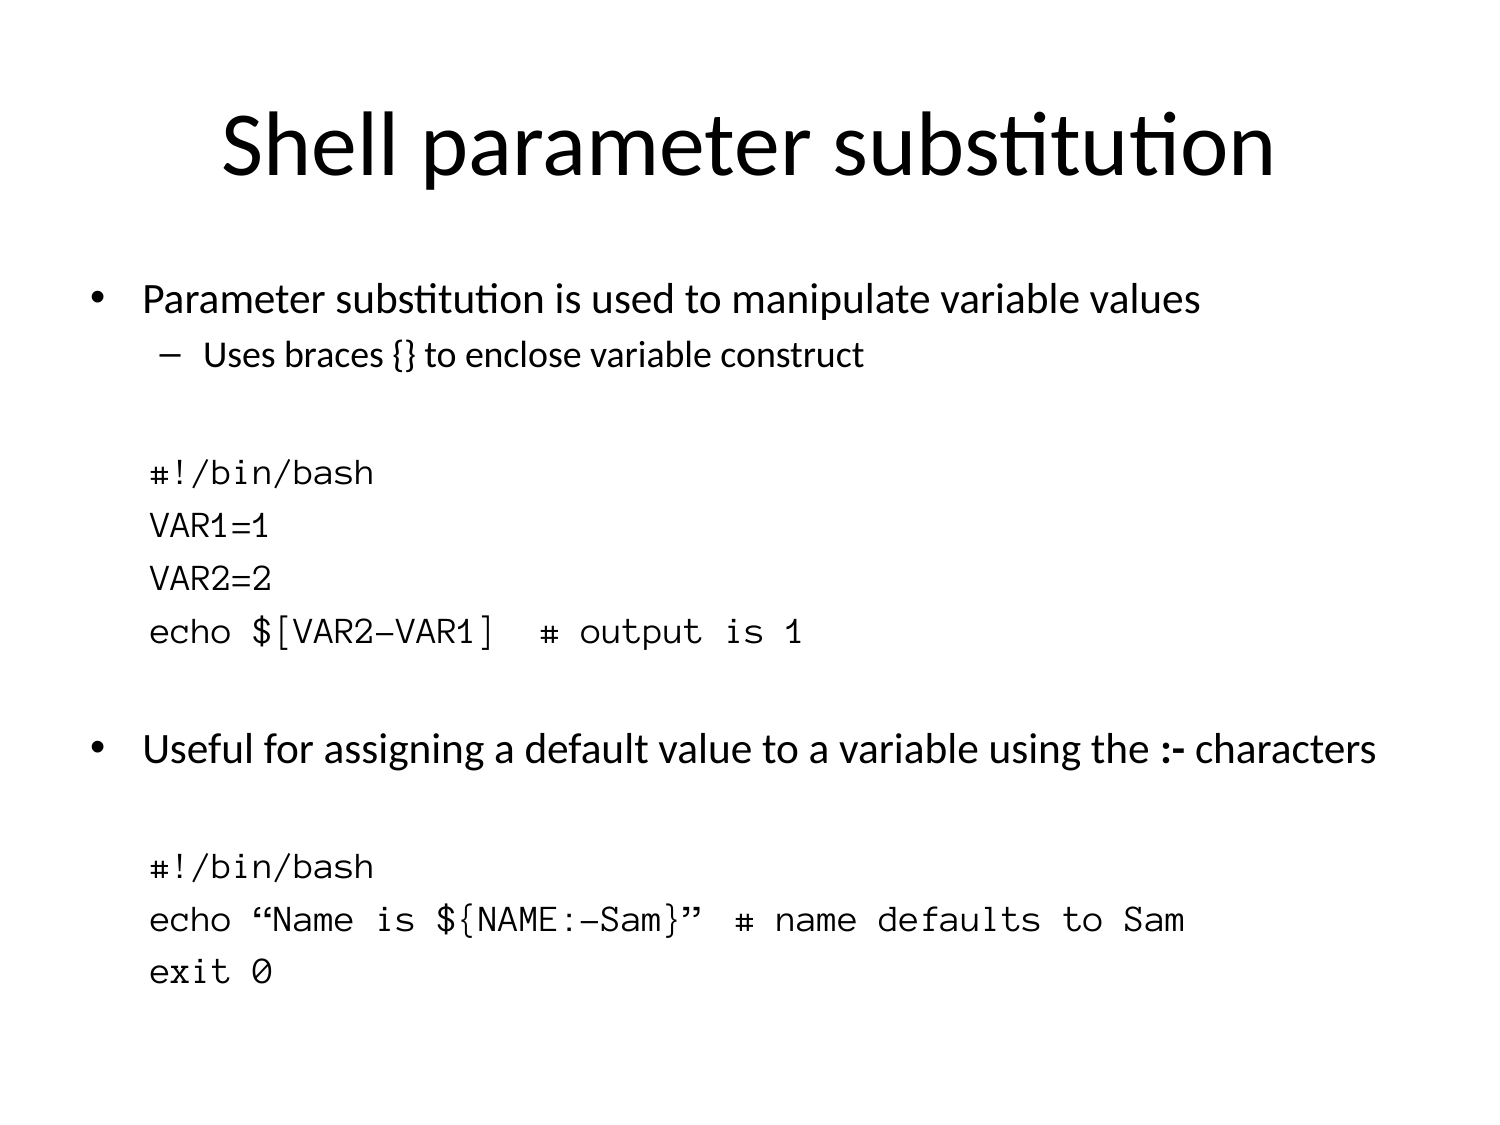

# Shell parameter substitution
Parameter substitution is used to manipulate variable values
Uses braces {} to enclose variable construct

#!/bin/bash
VAR1=1
VAR2=2
echo $[VAR2-VAR1]		# output is 1

Useful for assigning a default value to a variable using the :- characters

#!/bin/bash
echo “Name is ${NAME:-Sam}”	# name defaults to Sam
exit 0